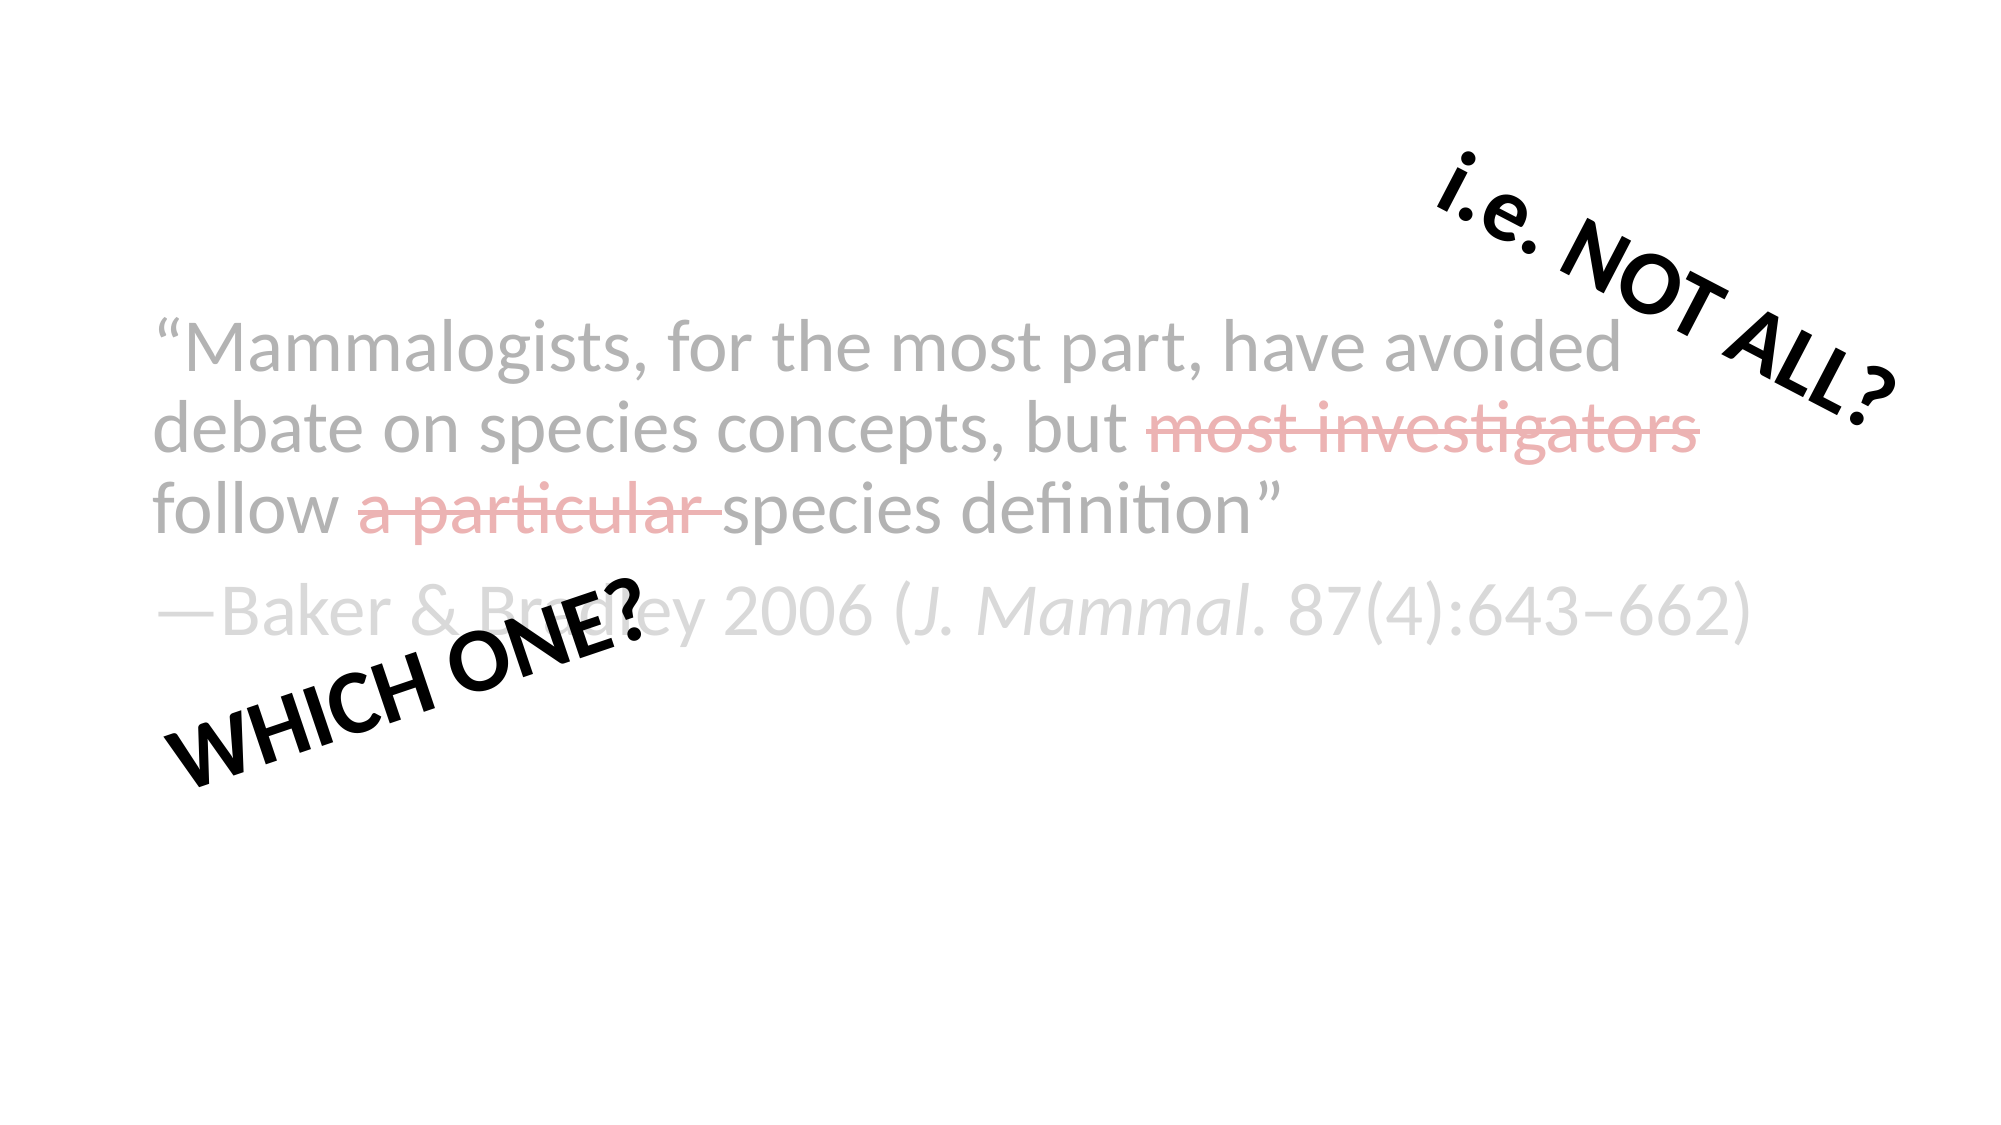

#
i.e. NOT ALL?
“Mammalogists, for the most part, have avoided debate on species concepts, but most investigators follow a particular species definition”
—Baker & Bradley 2006 (J. Mammal. 87(4):643–662)
WHICH ONE?